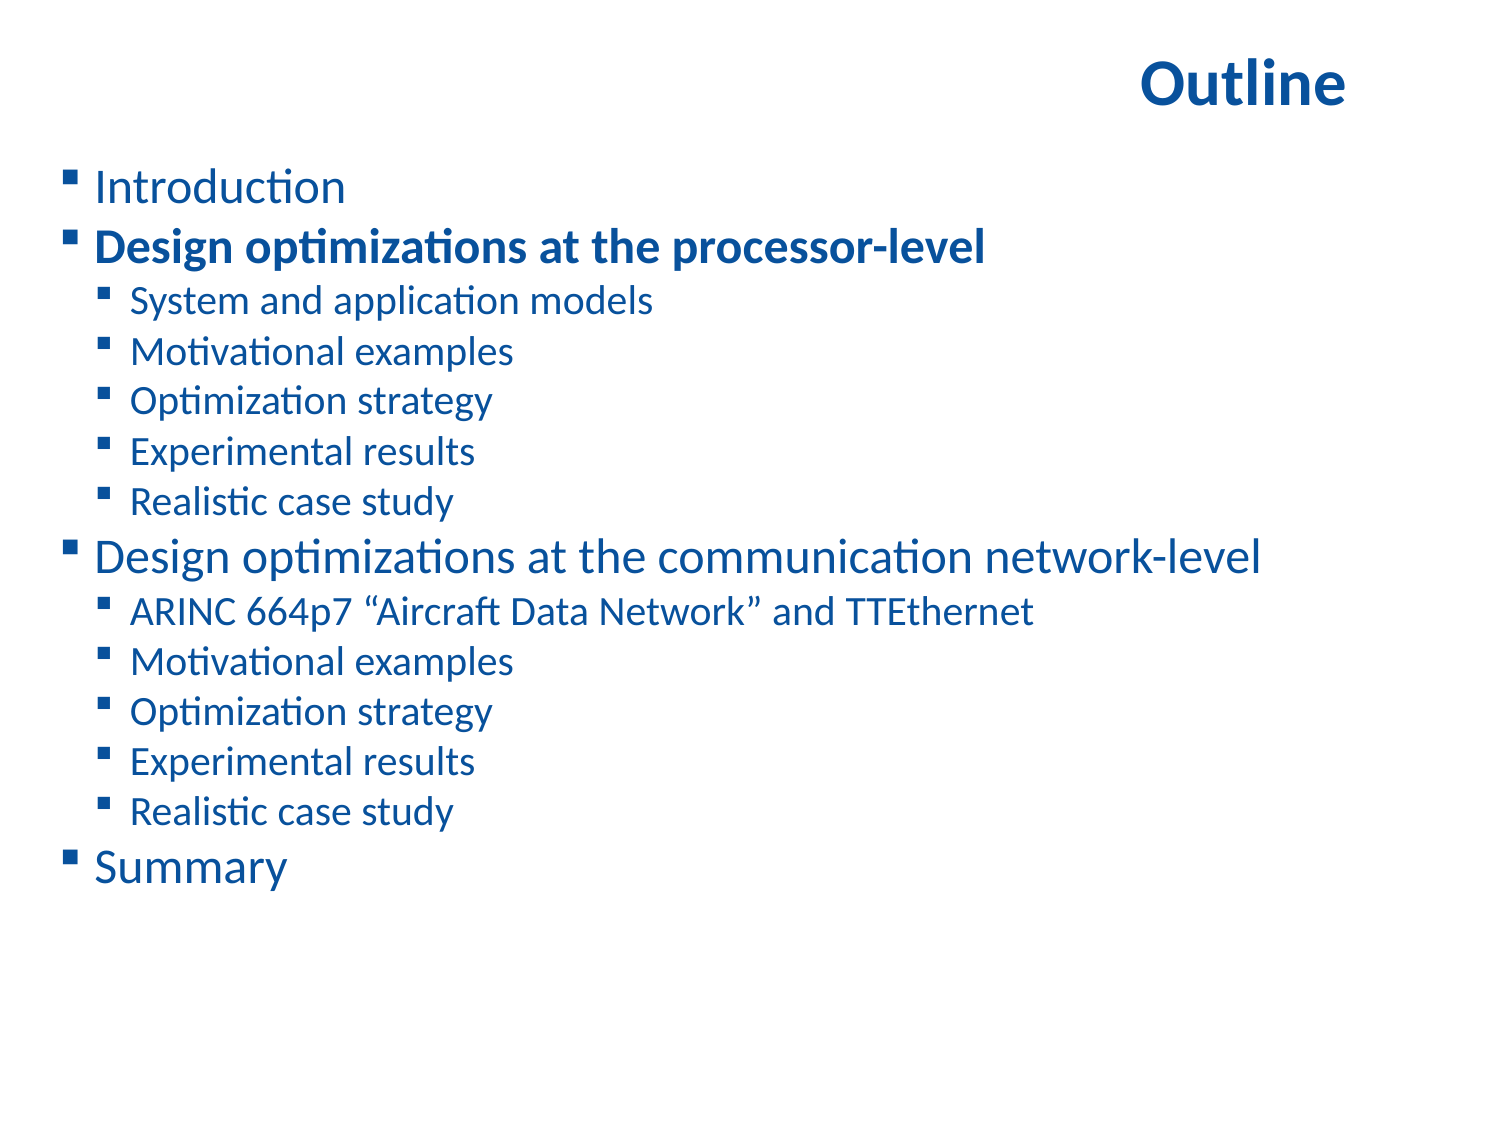

Outline
Introduction
Design optimizations at the processor-level
System and application models
Motivational examples
Optimization strategy
Experimental results
Realistic case study
Design optimizations at the communication network-level
ARINC 664p7 “Aircraft Data Network” and TTEthernet
Motivational examples
Optimization strategy
Experimental results
Realistic case study
Summary